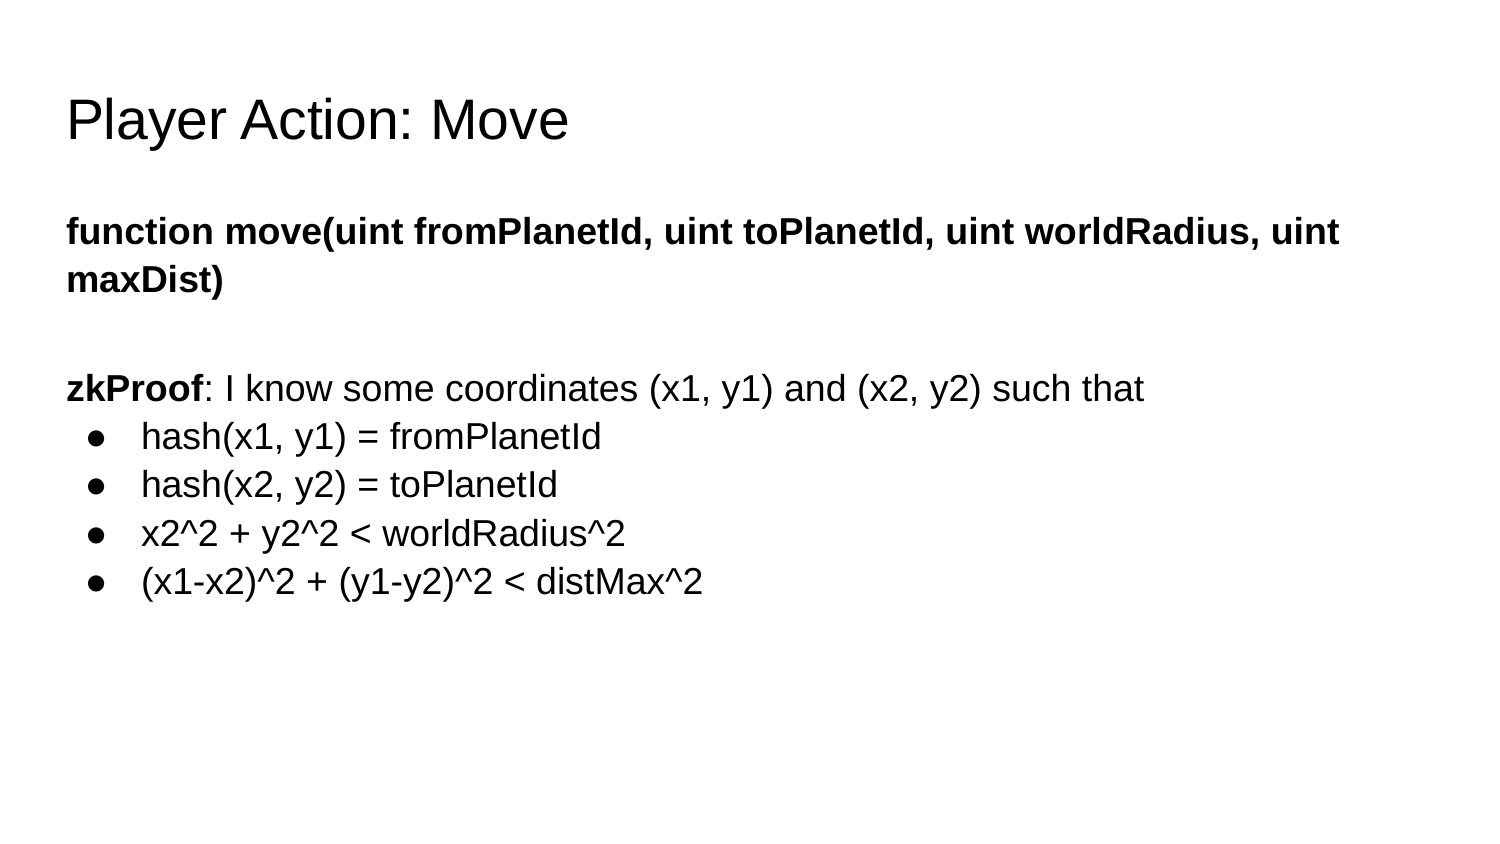

# Player Action: Move

function move(uint fromPlanetId, uint toPlanetId, uint worldRadius, uint maxDist)
zkProof: I know some coordinates (x1, y1) and (x2, y2) such that
hash(x1, y1) = fromPlanetId
hash(x2, y2) = toPlanetId
x2^2 + y2^2 < worldRadius^2
(x1-x2)^2 + (y1-y2)^2 < distMax^2